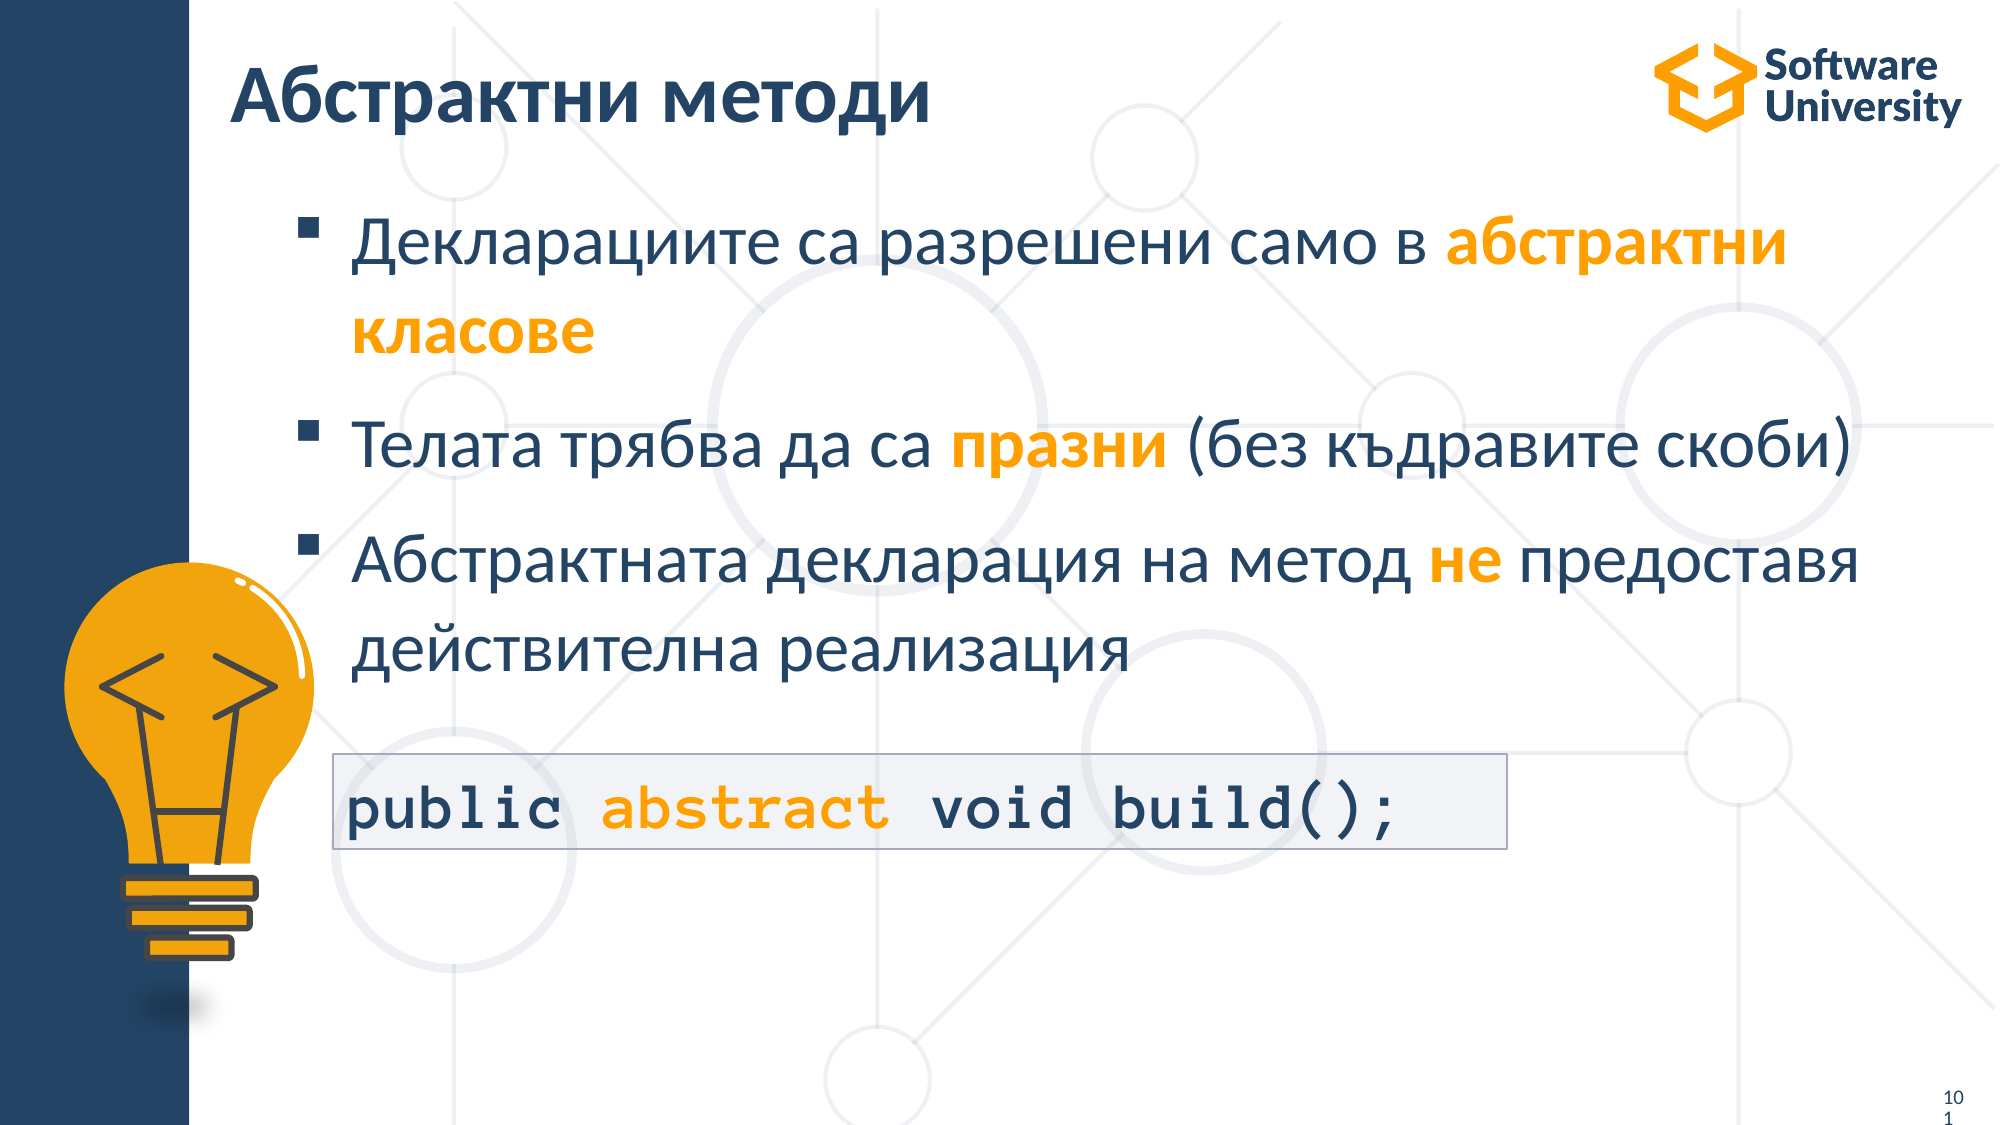

# Абстрактни методи
Декларациите са разрешени само в абстрактни класове
Телата трябва да са празни (без къдравите скоби)
Абстрактната декларация на метод не предоставя действителна реализация
public abstract void build();
101